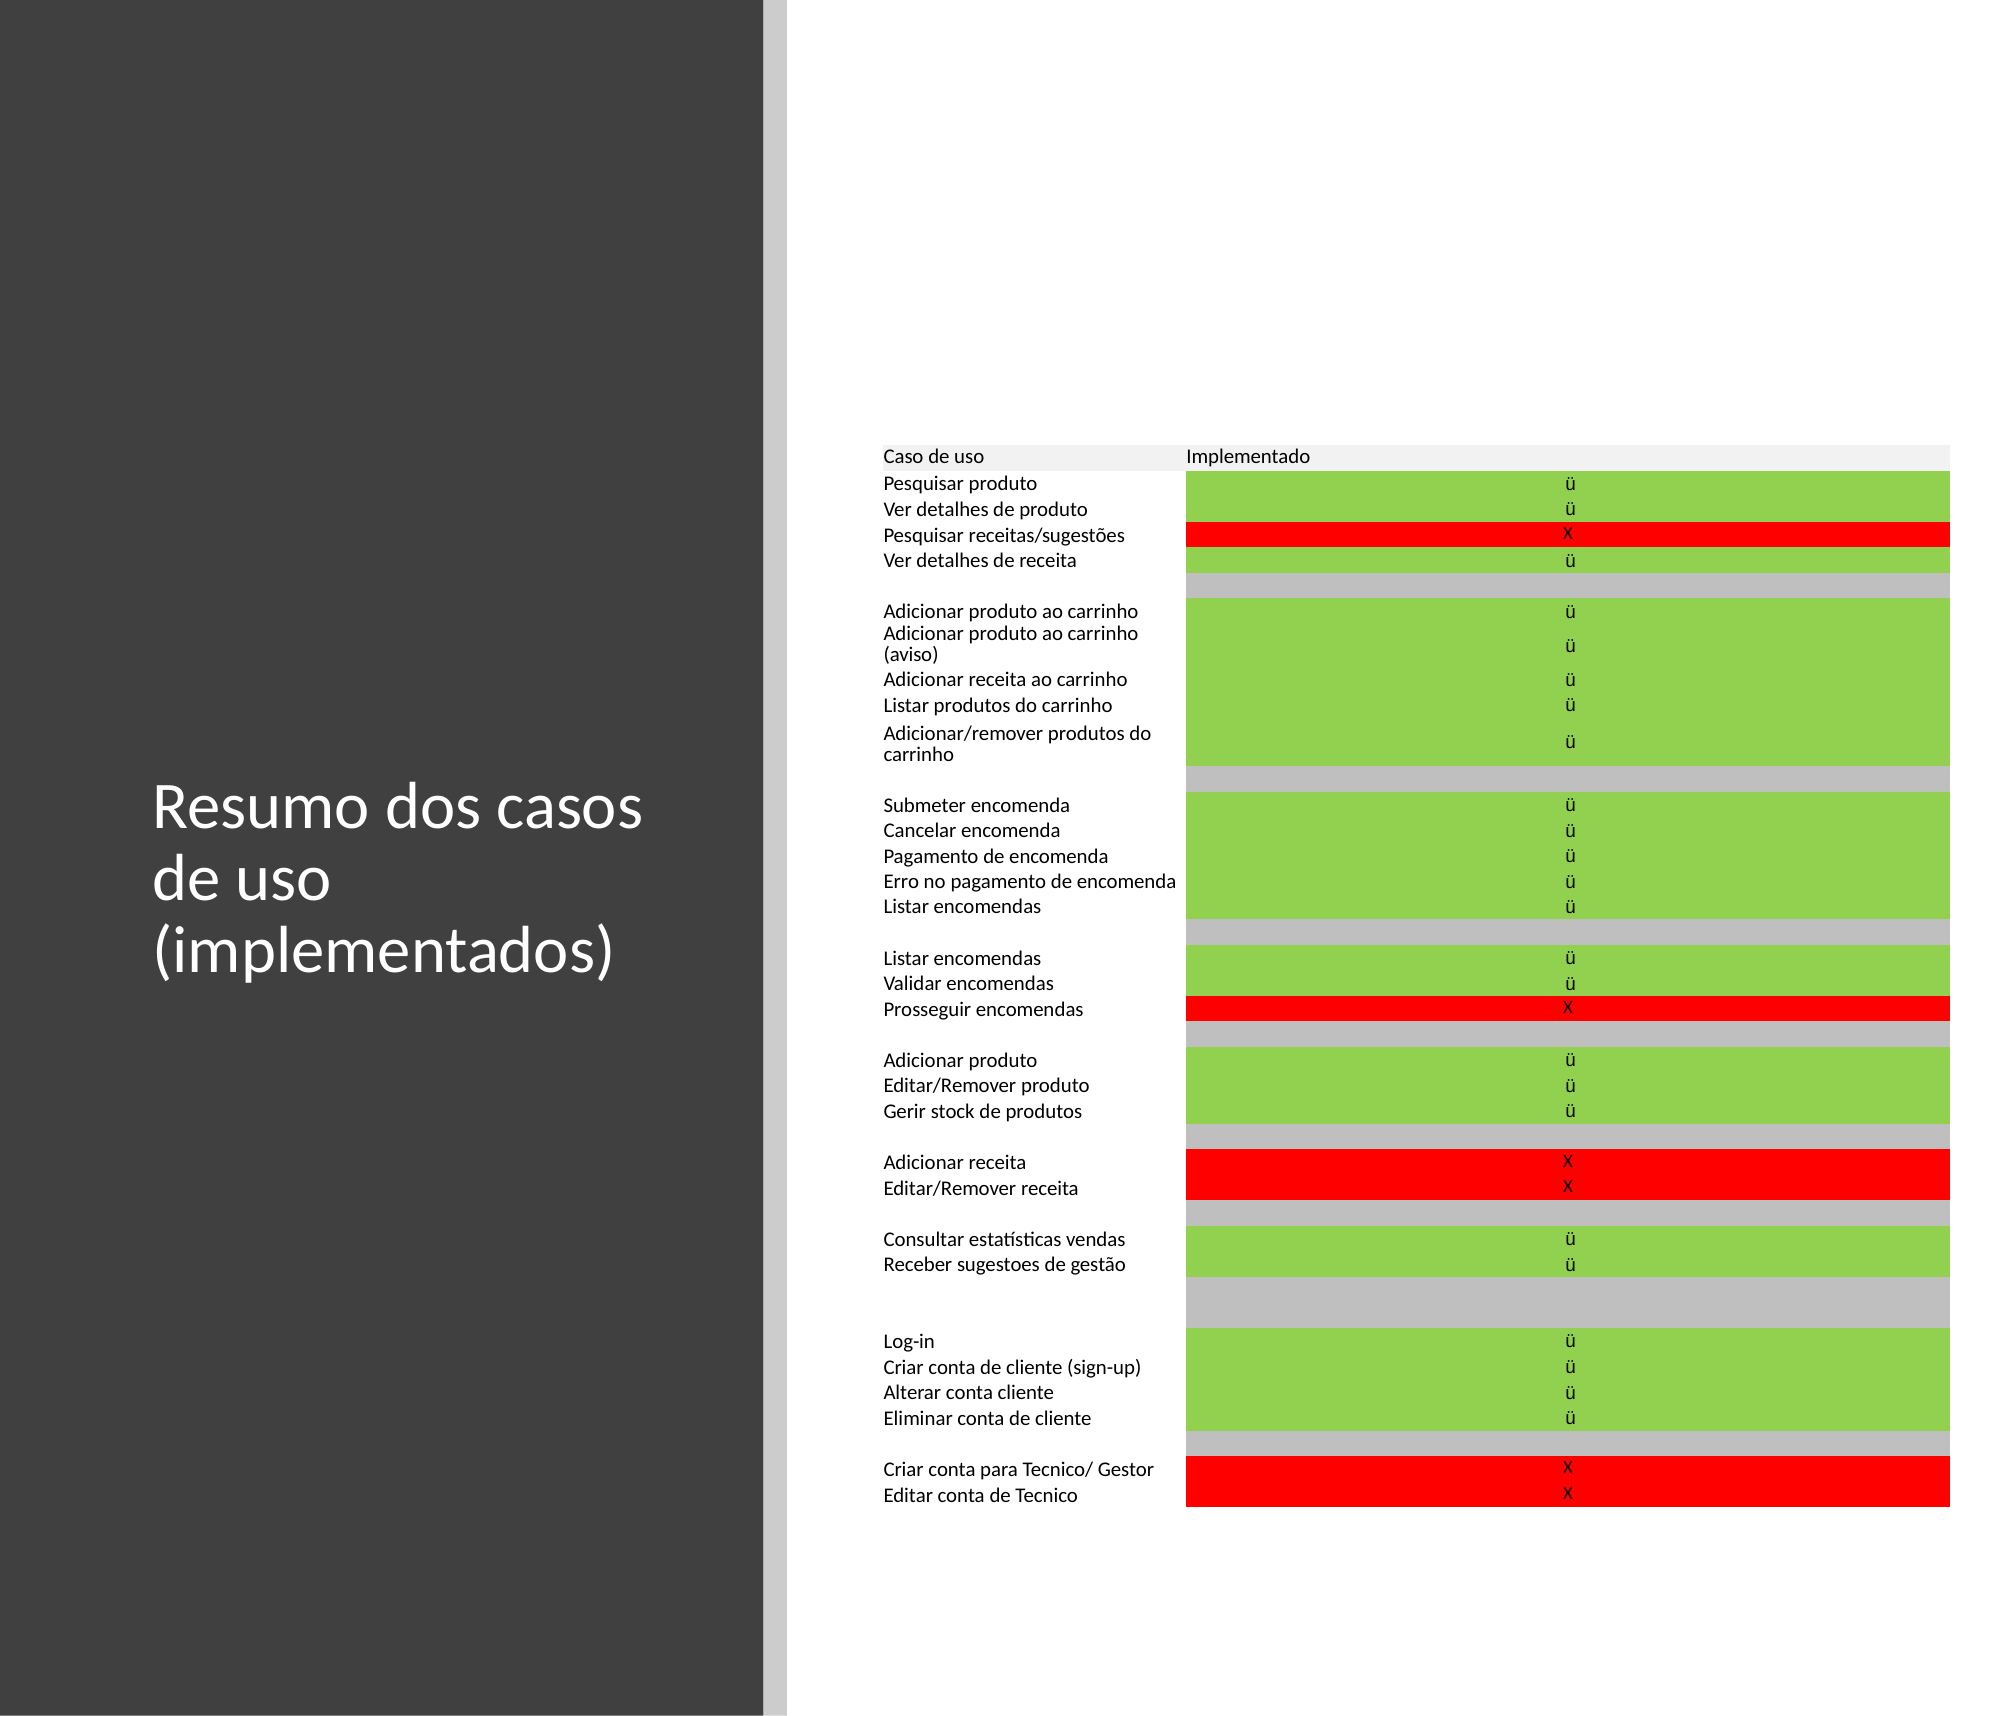

# Resumo dos casos de uso (implementados)
| Caso de uso | Implementado |
| --- | --- |
| Pesquisar produto | ü |
| Ver detalhes de produto | ü |
| Pesquisar receitas/sugestões | X |
| Ver detalhes de receita | ü |
|  |  |
| Adicionar produto ao carrinho | ü |
| Adicionar produto ao carrinho (aviso) | ü |
| Adicionar receita ao carrinho | ü |
| Listar produtos do carrinho | ü |
| Adicionar/remover produtos do carrinho | ü |
|  |  |
| Submeter encomenda | ü |
| Cancelar encomenda | ü |
| Pagamento de encomenda | ü |
| Erro no pagamento de encomenda | ü |
| Listar encomendas | ü |
|  |  |
| Listar encomendas | ü |
| Validar encomendas | ü |
| Prosseguir encomendas | X |
|  |  |
| Adicionar produto | ü |
| Editar/Remover produto | ü |
| Gerir stock de produtos | ü |
|  |  |
| Adicionar receita | X |
| Editar/Remover receita | X |
|  |  |
| Consultar estatísticas vendas | ü |
| Receber sugestoes de gestão | ü |
|  |  |
|  |  |
| Log-in | ü |
| Criar conta de cliente (sign-up) | ü |
| Alterar conta cliente | ü |
| Eliminar conta de cliente | ü |
|  |  |
| Criar conta para Tecnico/ Gestor | X |
| Editar conta de Tecnico | X |